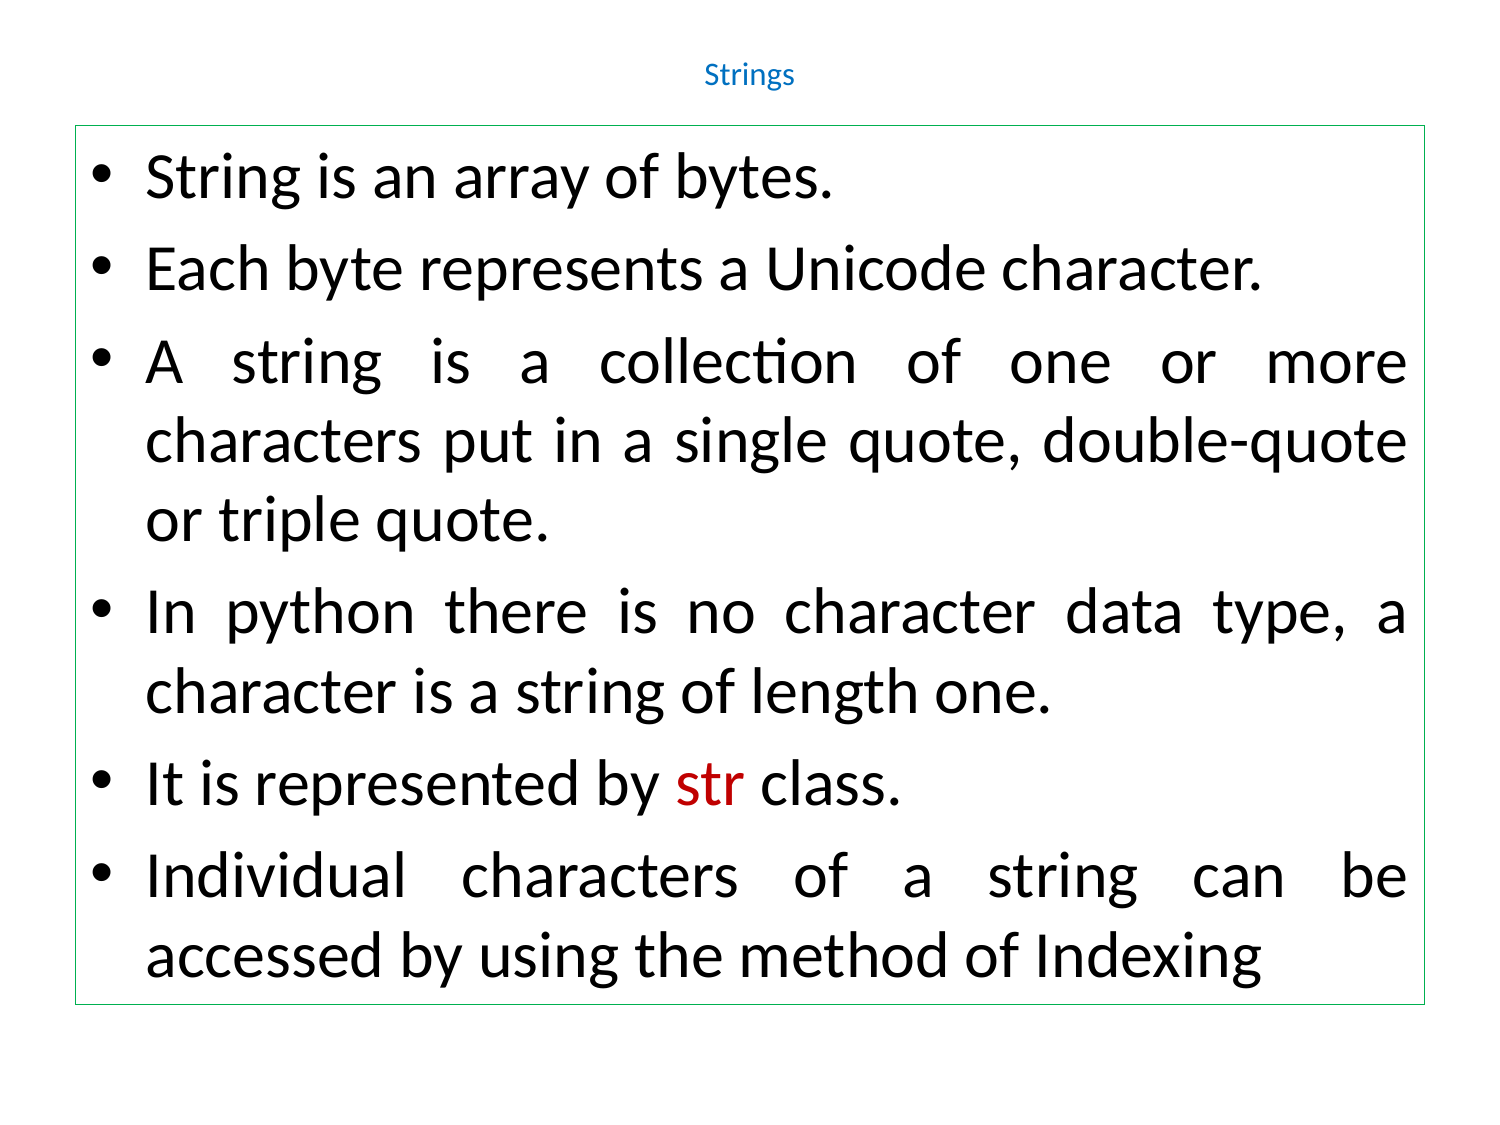

# Strings
String is an array of bytes.
Each byte represents a Unicode character.
A string is a collection of one or more characters put in a single quote, double-quote or triple quote.
In python there is no character data type, a character is a string of length one.
It is represented by str class.
Individual characters of a string can be accessed by using the method of Indexing